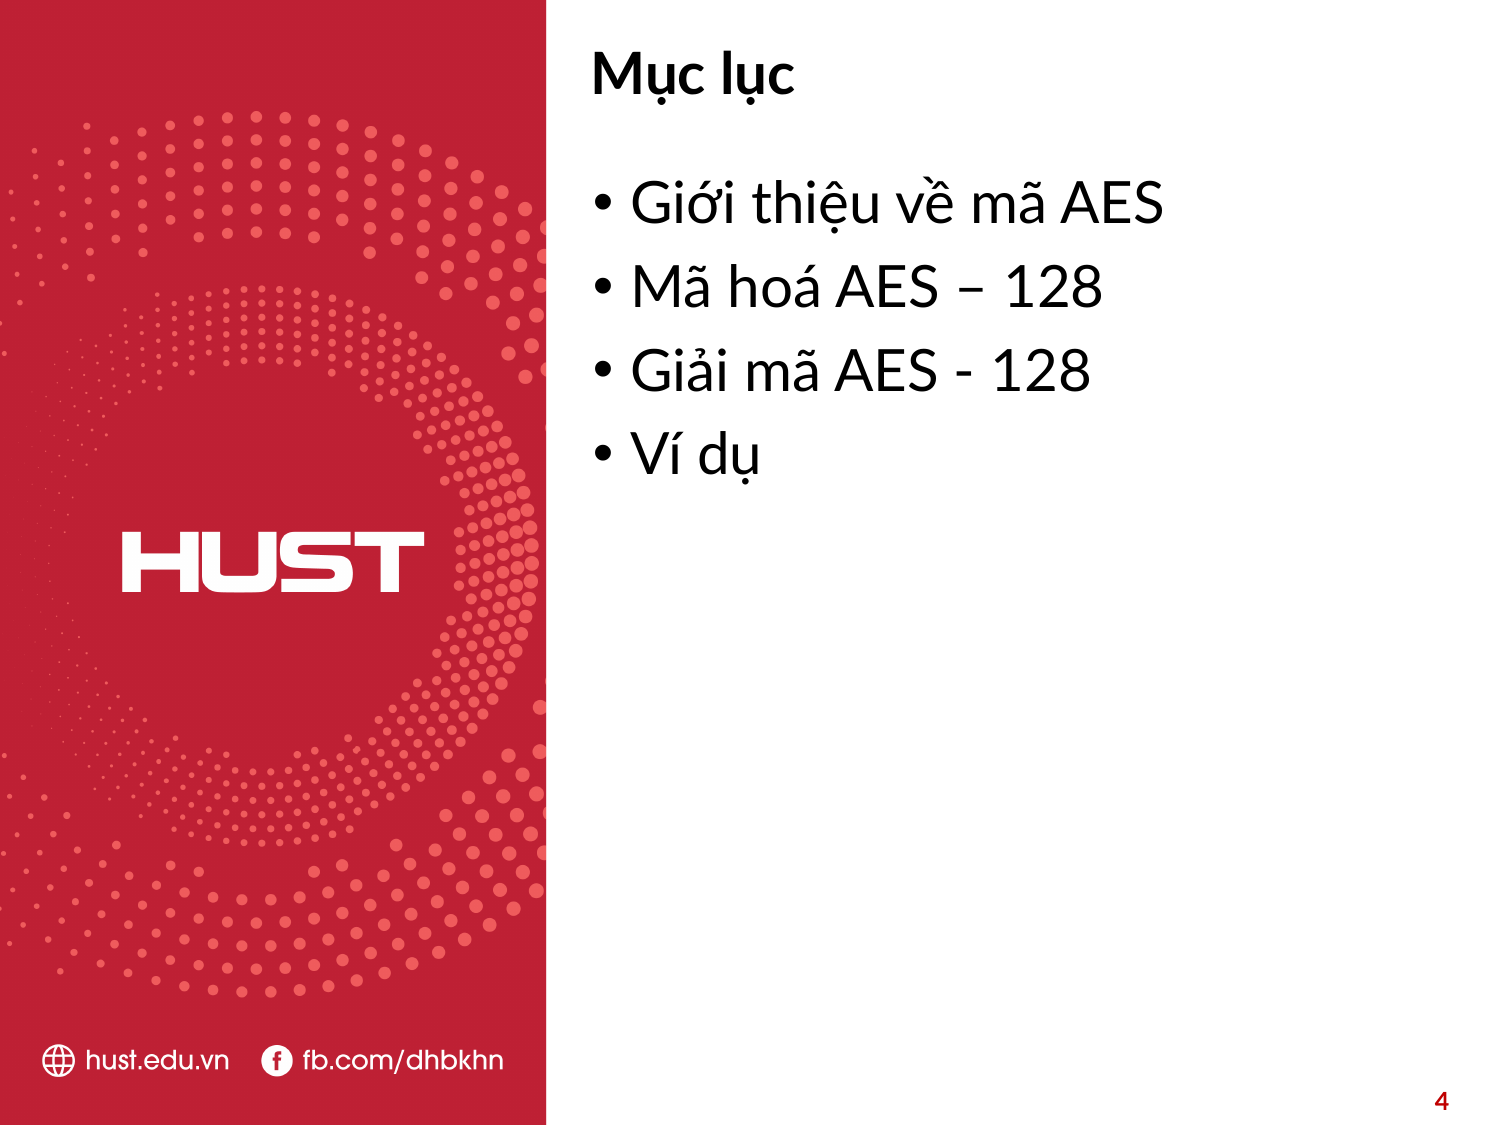

# Mục lục
Giới thiệu về mã AES
Mã hoá AES – 128
Giải mã AES - 128
Ví dụ
4